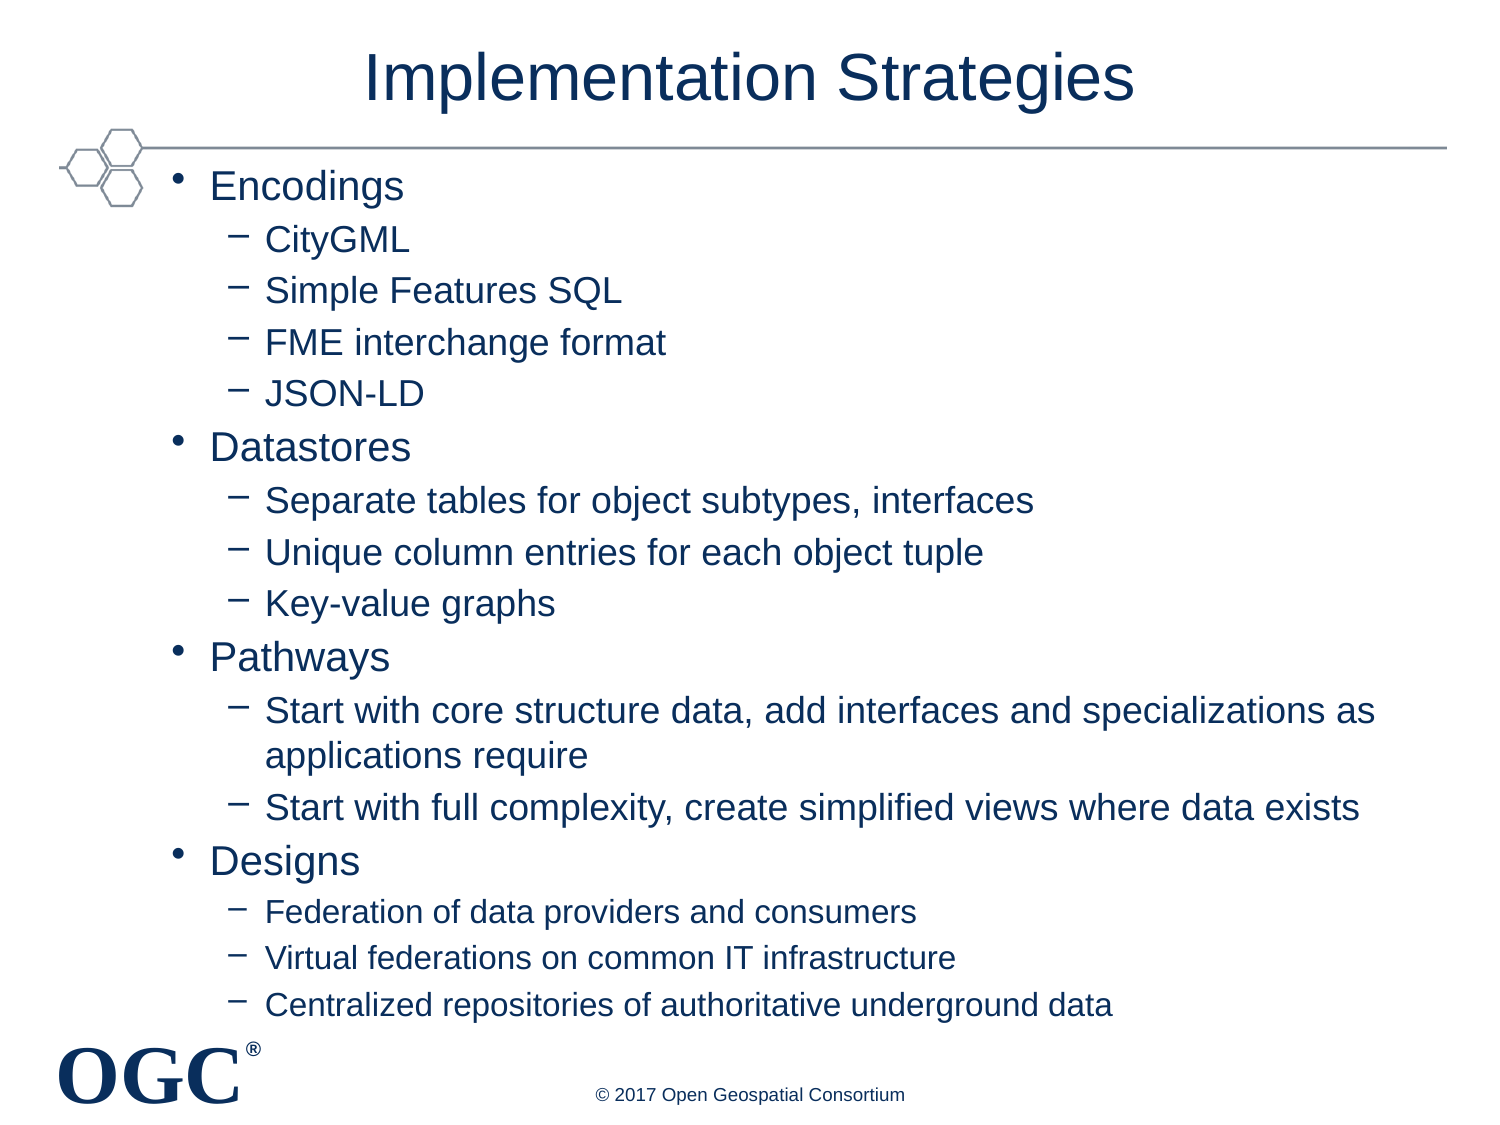

# Implementation Strategies
Encodings
CityGML
Simple Features SQL
FME interchange format
JSON-LD
Datastores
Separate tables for object subtypes, interfaces
Unique column entries for each object tuple
Key-value graphs
Pathways
Start with core structure data, add interfaces and specializations as applications require
Start with full complexity, create simplified views where data exists
Designs
Federation of data providers and consumers
Virtual federations on common IT infrastructure
Centralized repositories of authoritative underground data
© 2017 Open Geospatial Consortium